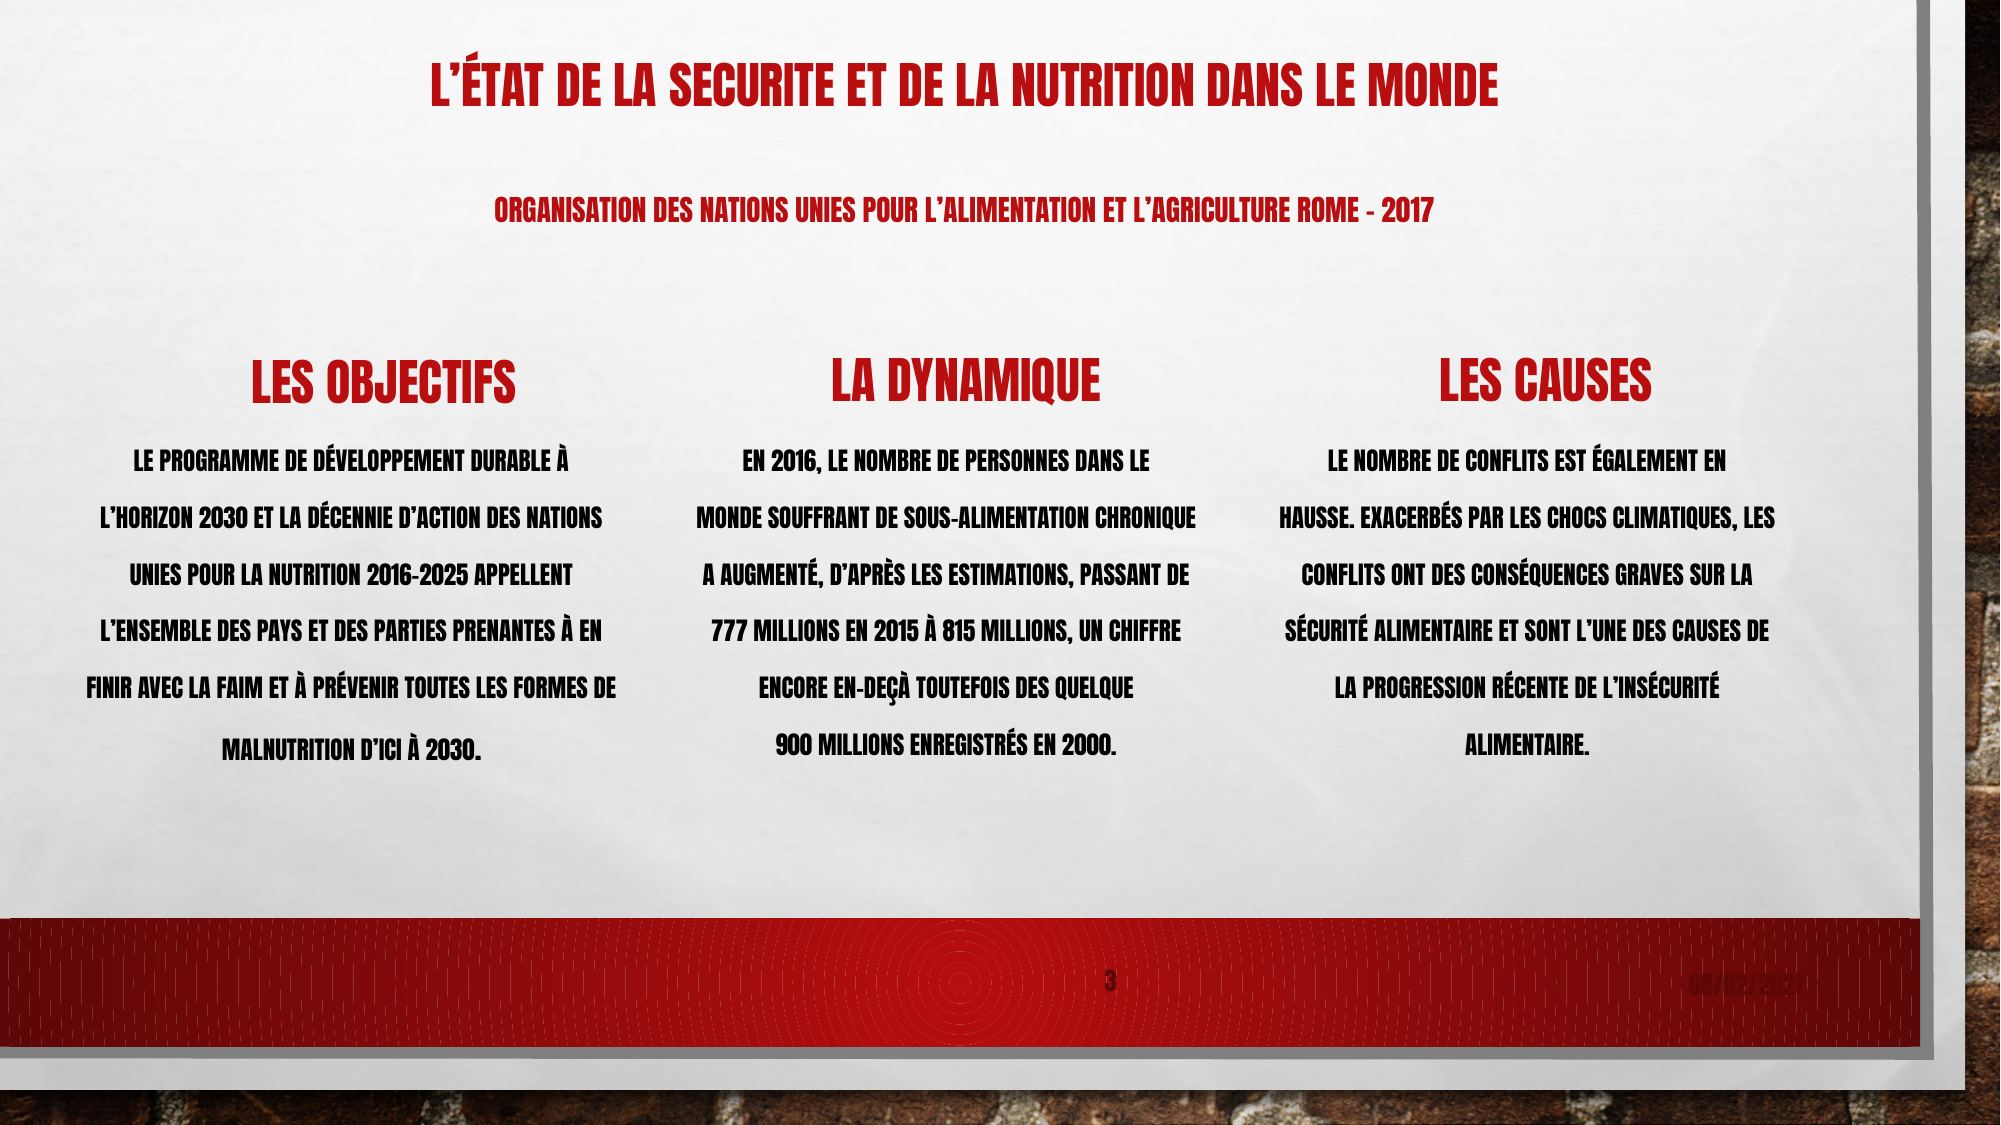

# L’ÉTAT DE LA SECURITE ET DE LA NUTRITION DANS LE MONDE Organisation des Nations Unies pour l’alimentation et l’agriculture Rome - 2017
La dynamique
Les causes
LES objectifs
Le Programme de développement durable à
l’horizon 2030 et la Décennie d’action des Nations
Unies pour la nutrition 2016-2025 appellent
l’ensemble des pays et des parties prenantes à en
finir avec la faim et à prévenir toutes les formes de
malnutrition d’ici à 2030.
En 2016, le nombre de personnes dans le
monde souffrant de sous-alimentation chronique
a augmenté, d’après les estimations, passant de
777 millions en 2015 à 815 millions, un chiffre
encore en-deçà toutefois des quelque
900 millions enregistrés en 2000.
Le nombre de conflits est également en
hausse. Exacerbés par les chocs climatiques, les
conflits ont des conséquences graves sur la
sécurité alimentaire et sont l’une des causes de
la progression récente de l’insécurité
alimentaire.
3
08/02/2021